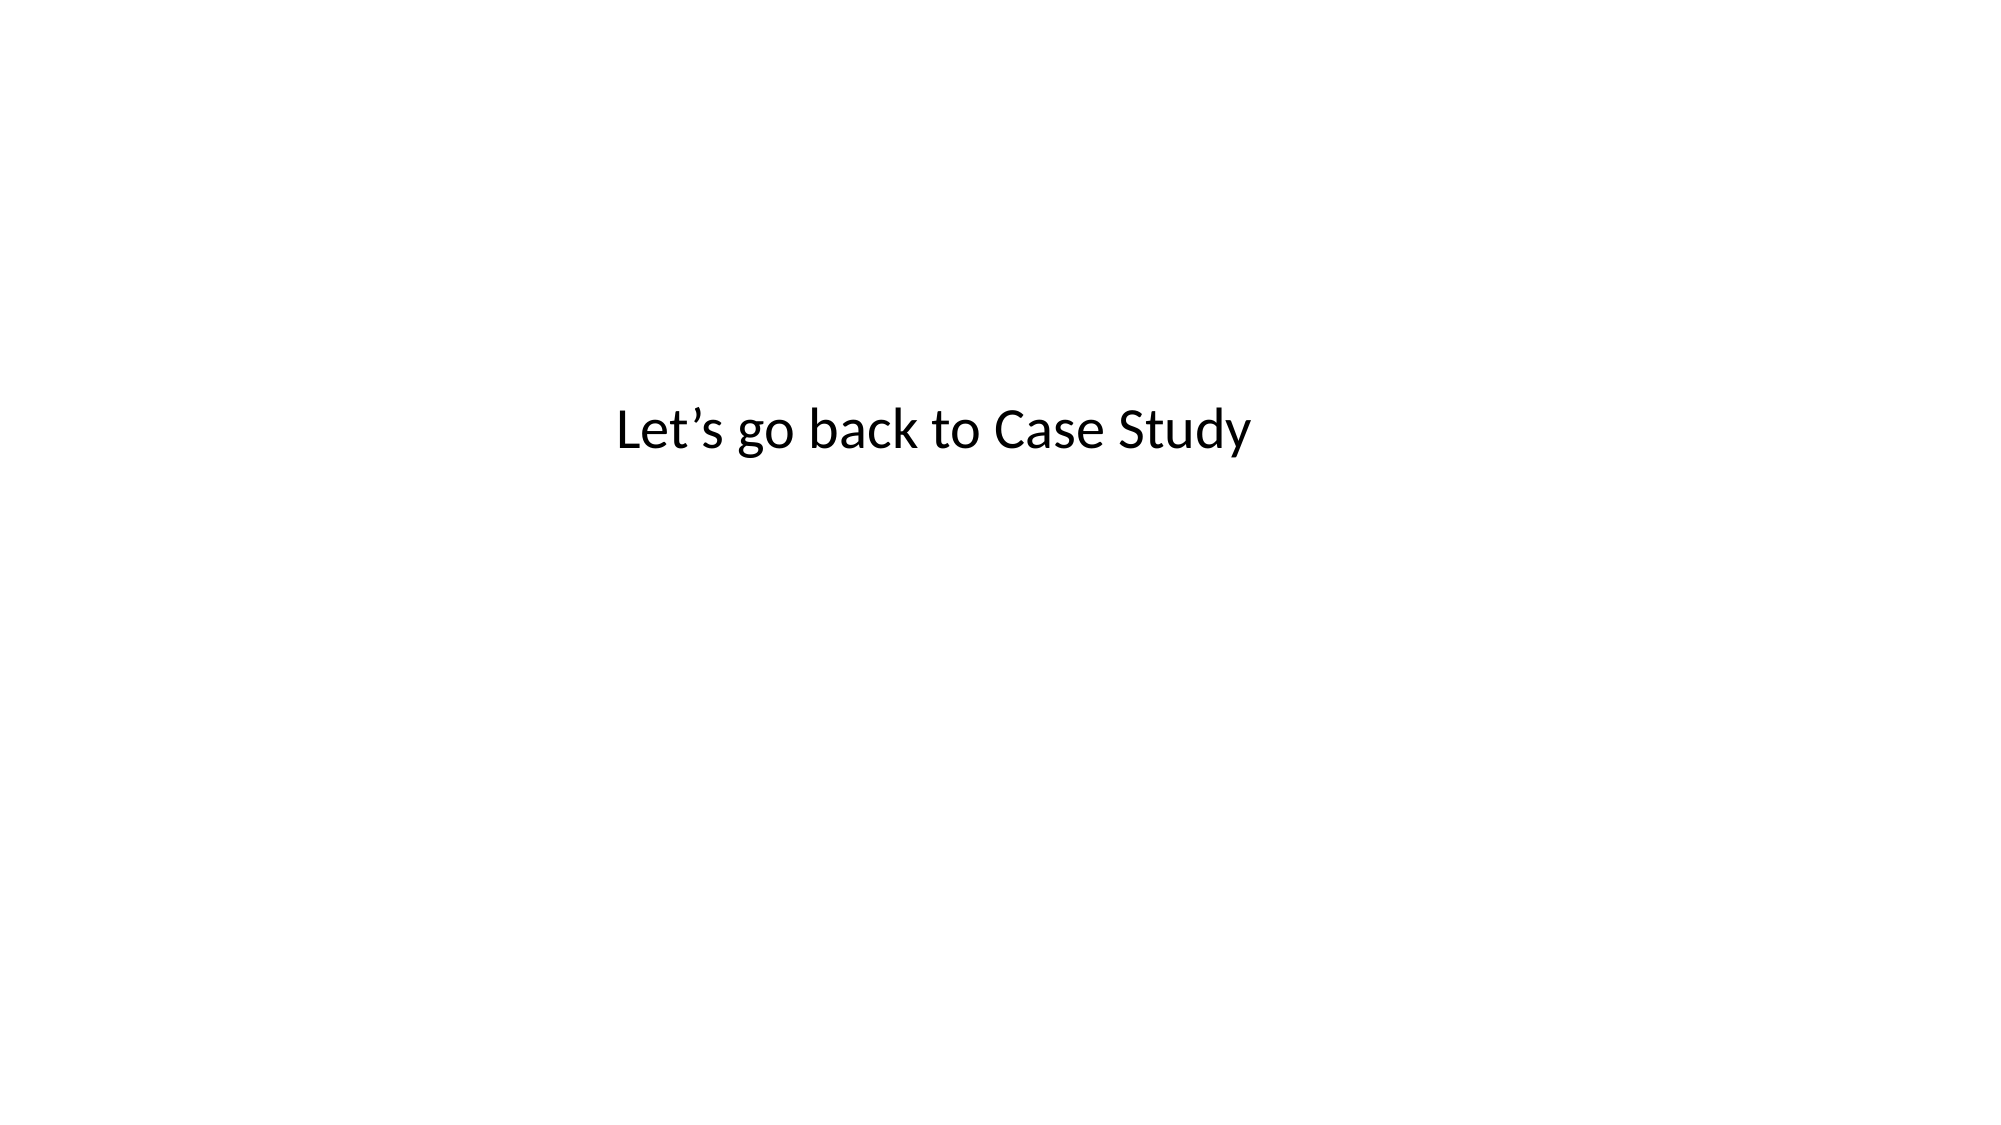

#

                                   Let’s go back to Case Study